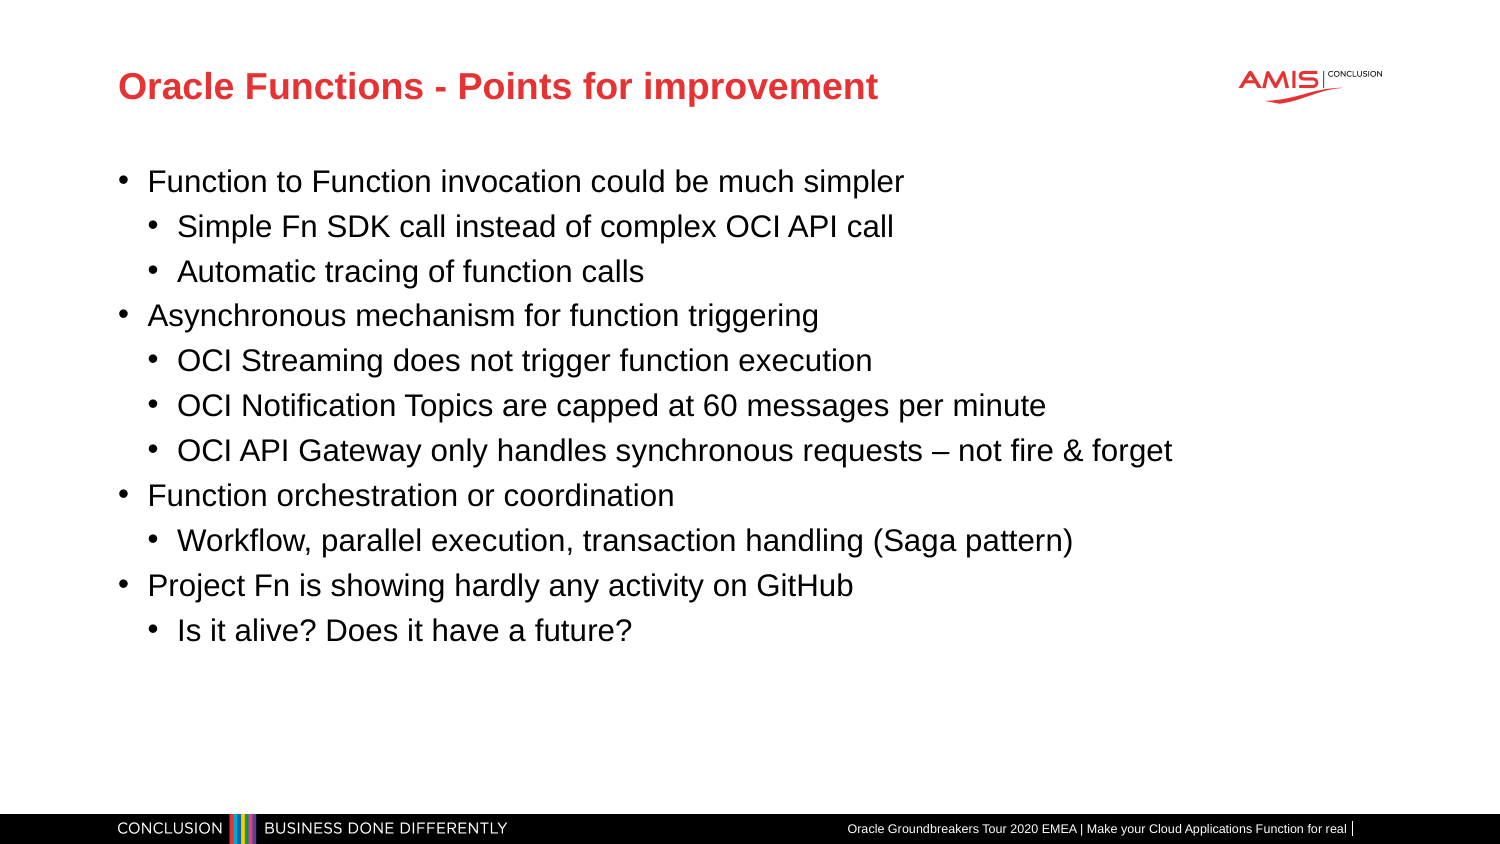

# Oracle Functions - Points for improvement
Function to Function invocation could be much simpler
Simple Fn SDK call instead of complex OCI API call
Automatic tracing of function calls
Asynchronous mechanism for function triggering
OCI Streaming does not trigger function execution
OCI Notification Topics are capped at 60 messages per minute
OCI API Gateway only handles synchronous requests – not fire & forget
Function orchestration or coordination
Workflow, parallel execution, transaction handling (Saga pattern)
Project Fn is showing hardly any activity on GitHub
Is it alive? Does it have a future?
Oracle Groundbreakers Tour 2020 EMEA | Make your Cloud Applications Function for real